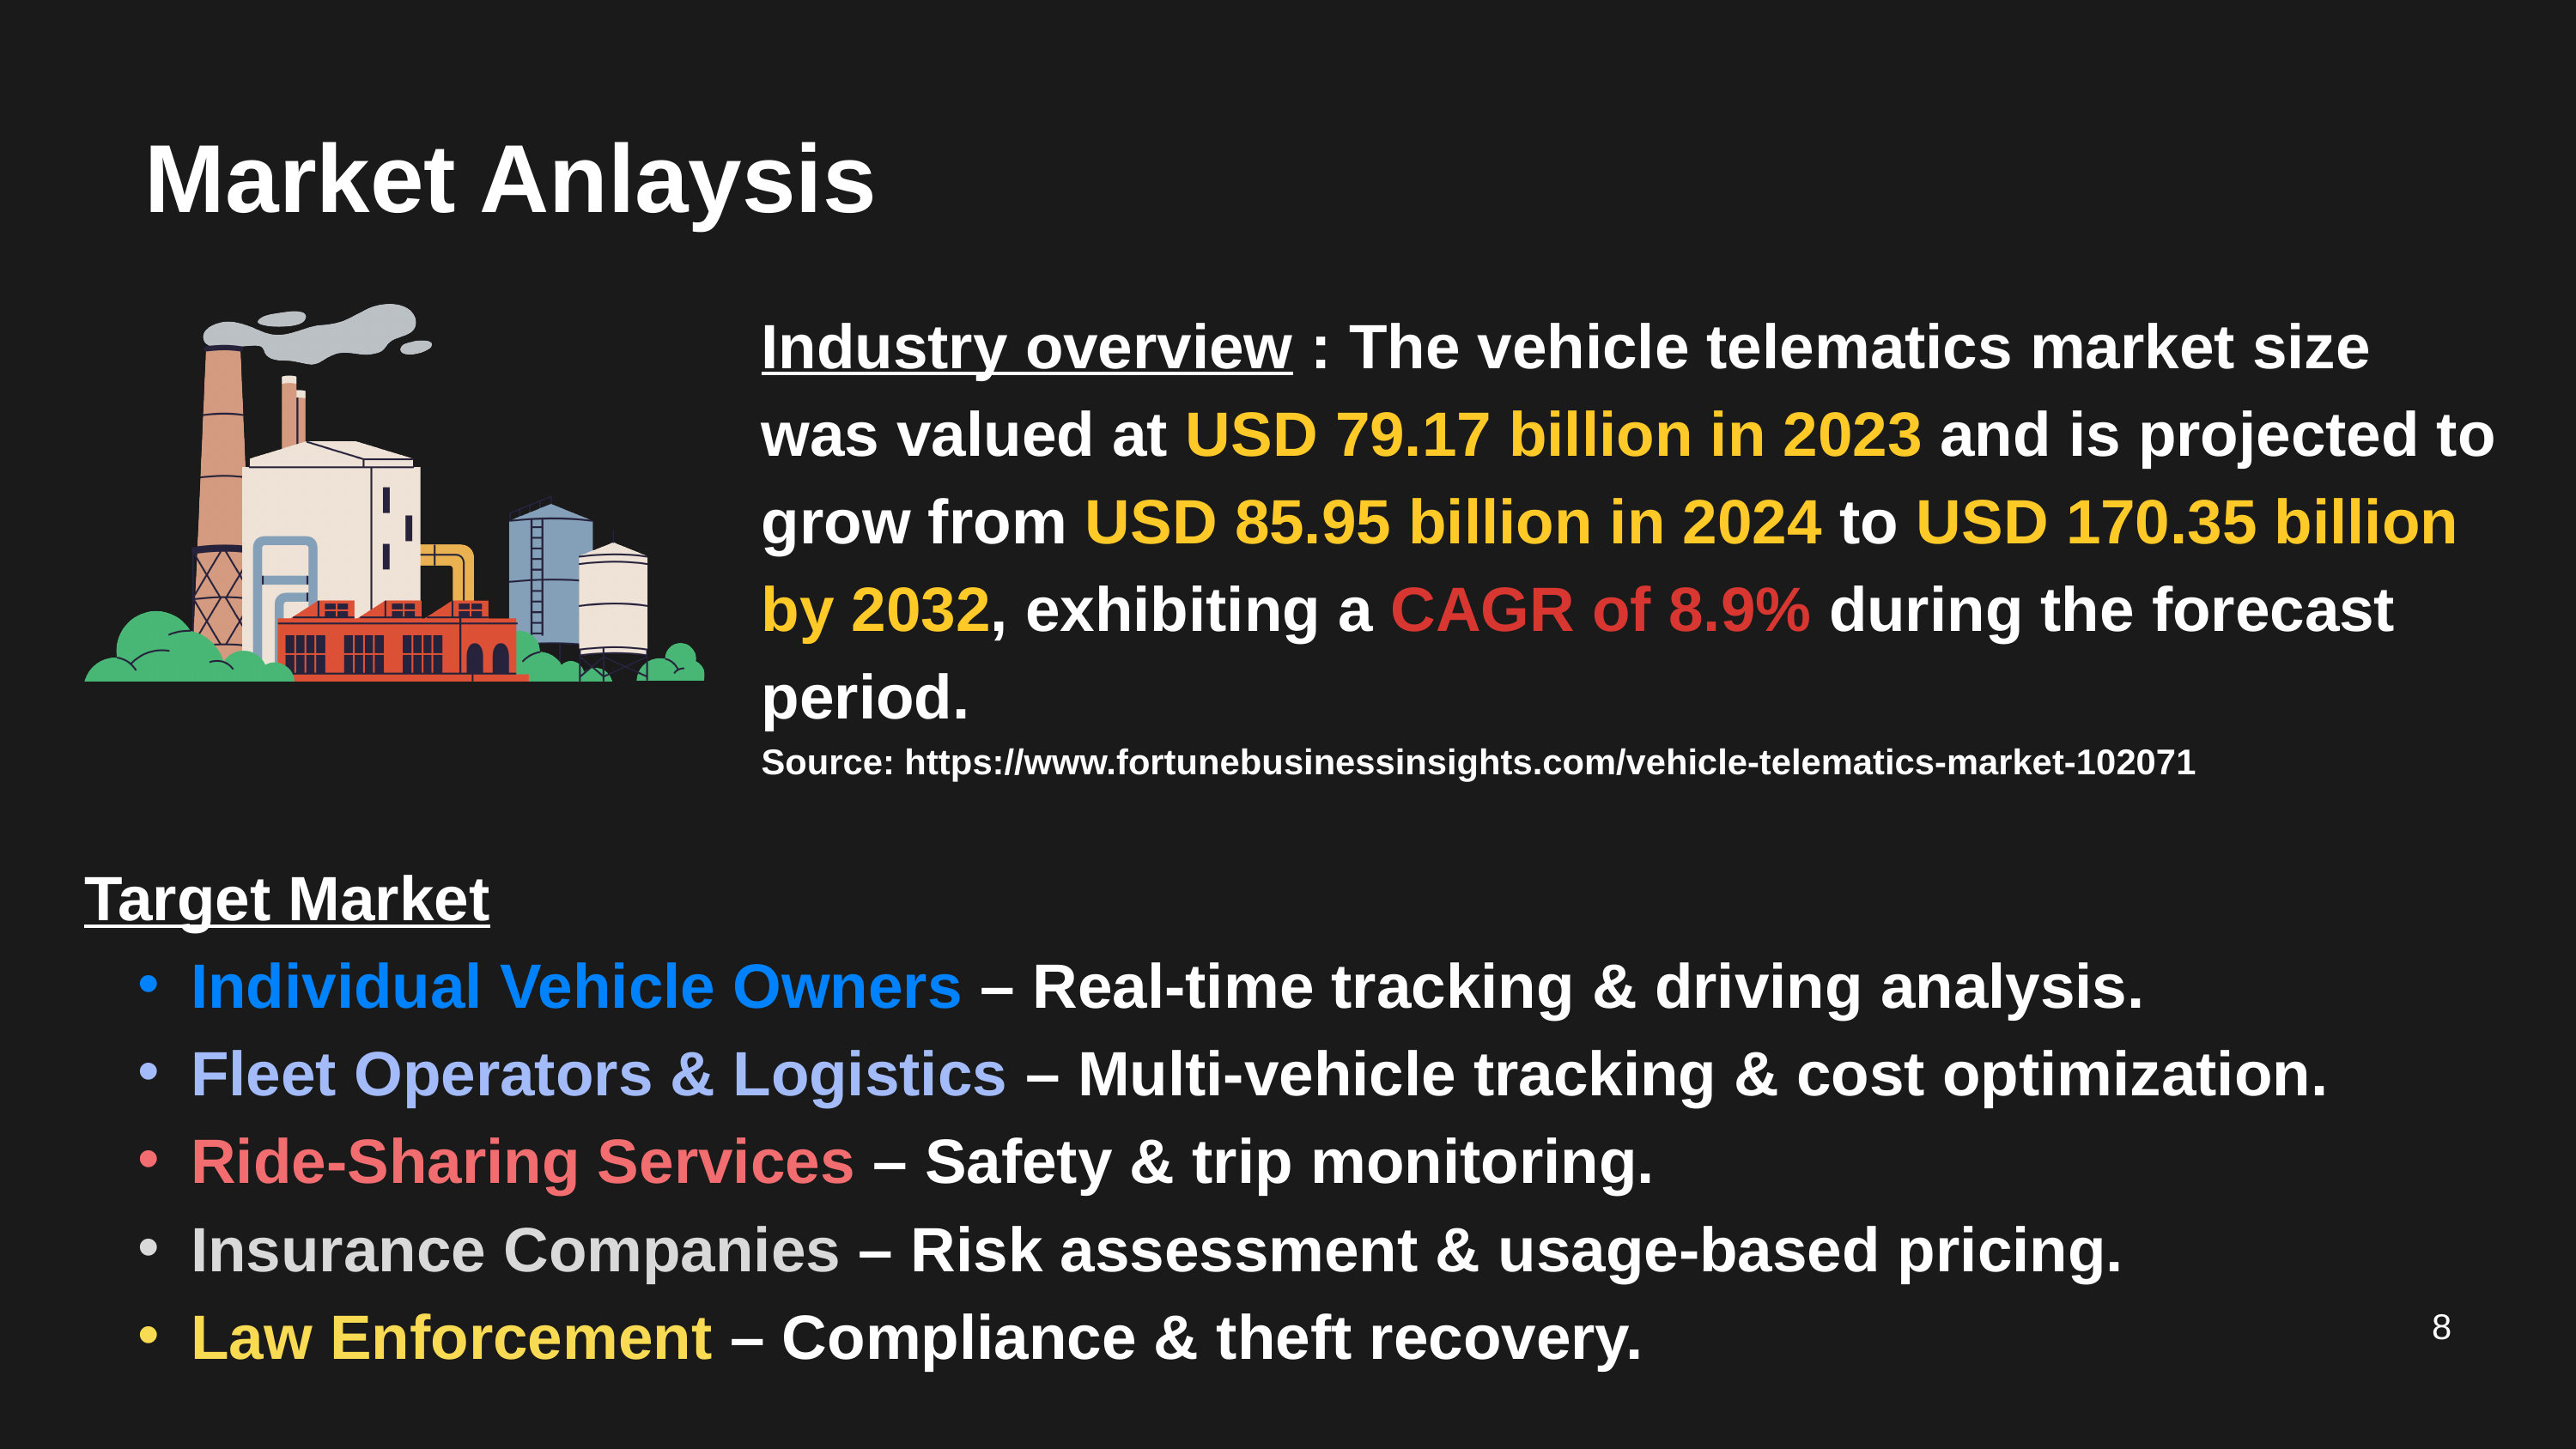

Market Anlaysis
Industry overview : The vehicle telematics market size was valued at USD 79.17 billion in 2023 and is projected to grow from USD 85.95 billion in 2024 to USD 170.35 billion by 2032, exhibiting a CAGR of 8.9% during the forecast period.
Source: https://www.fortunebusinessinsights.com/vehicle-telematics-market-102071

Target Market
Individual Vehicle Owners – Real-time tracking & driving analysis.
Fleet Operators & Logistics – Multi-vehicle tracking & cost optimization.
Ride-Sharing Services – Safety & trip monitoring.
Insurance Companies – Risk assessment & usage-based pricing.
Law Enforcement – Compliance & theft recovery.
8